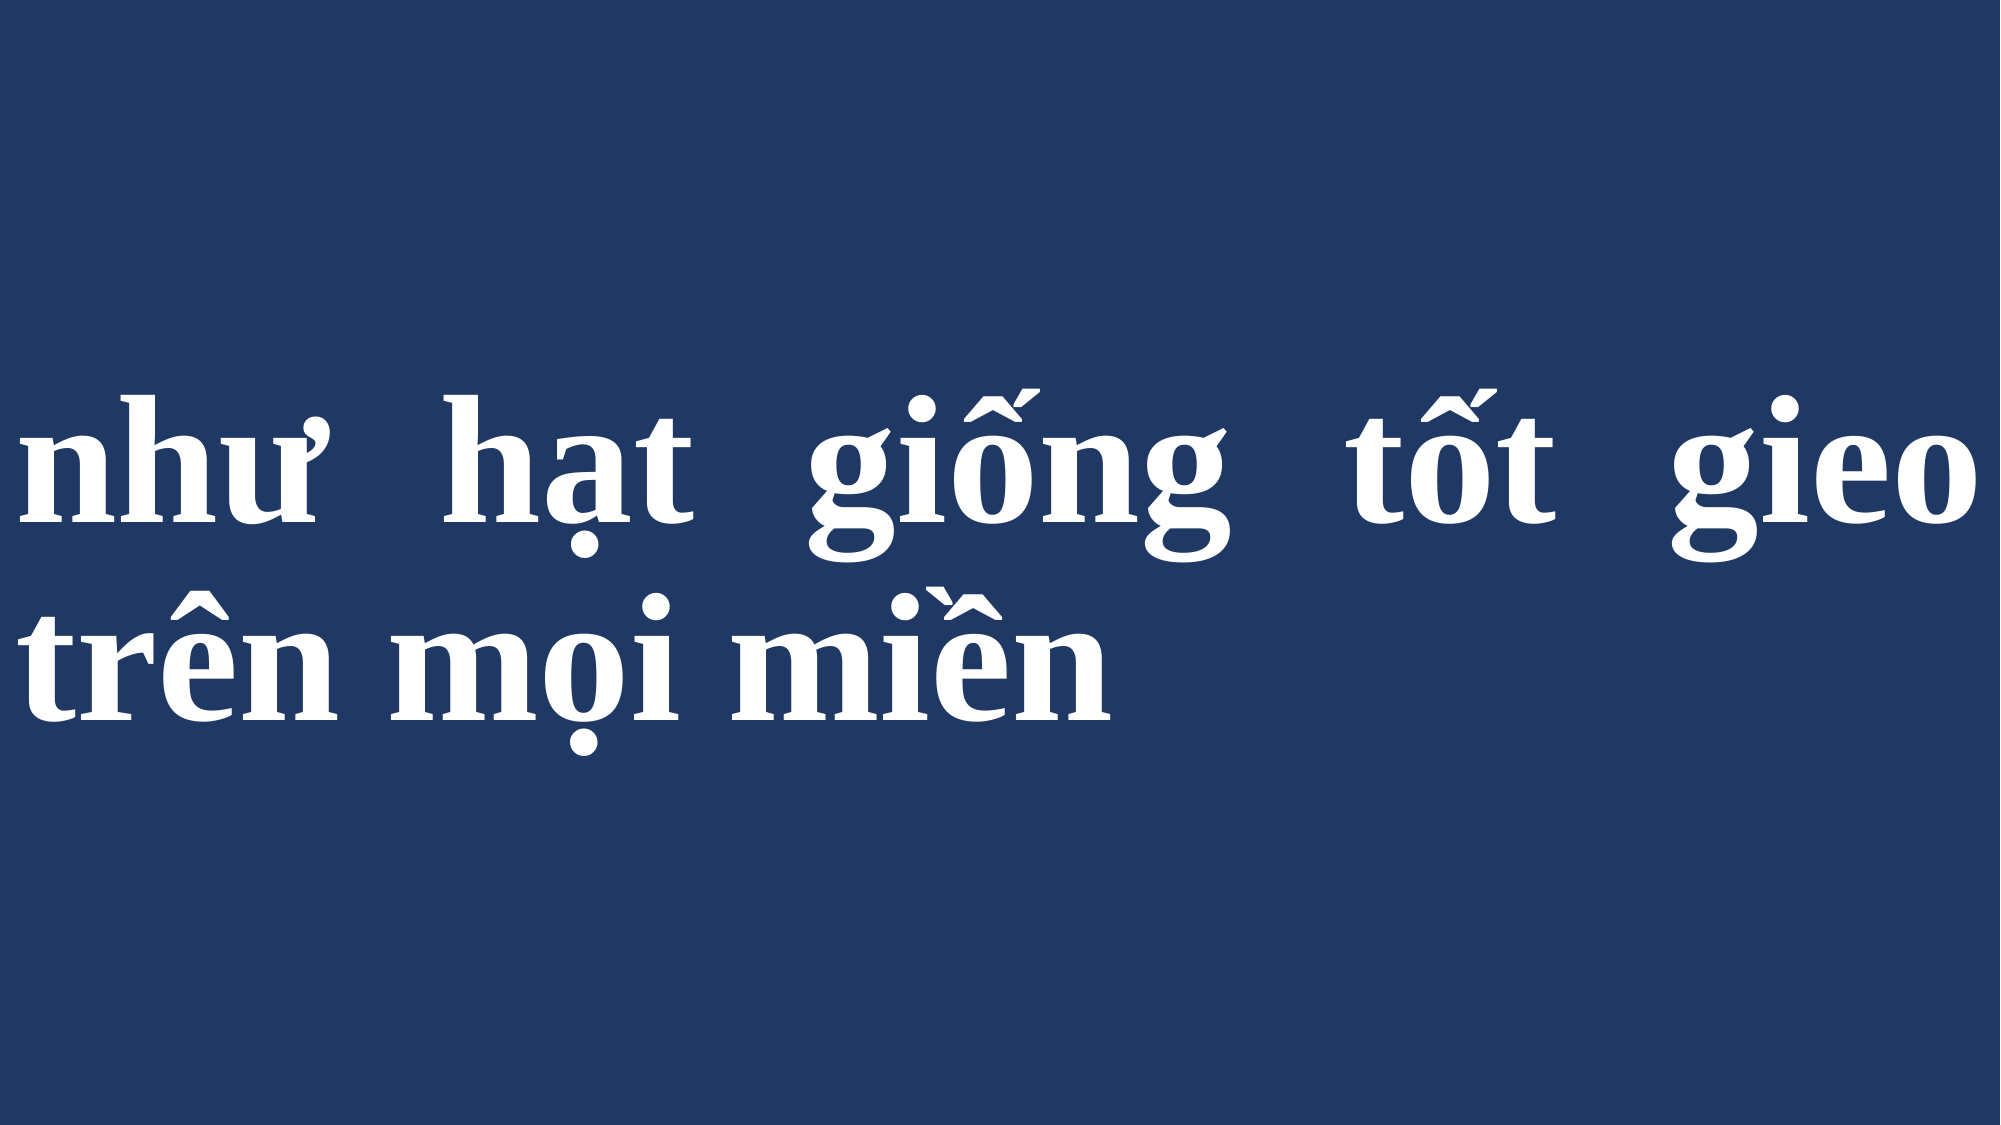

# như hạt giống tốt gieo trên mọi miền